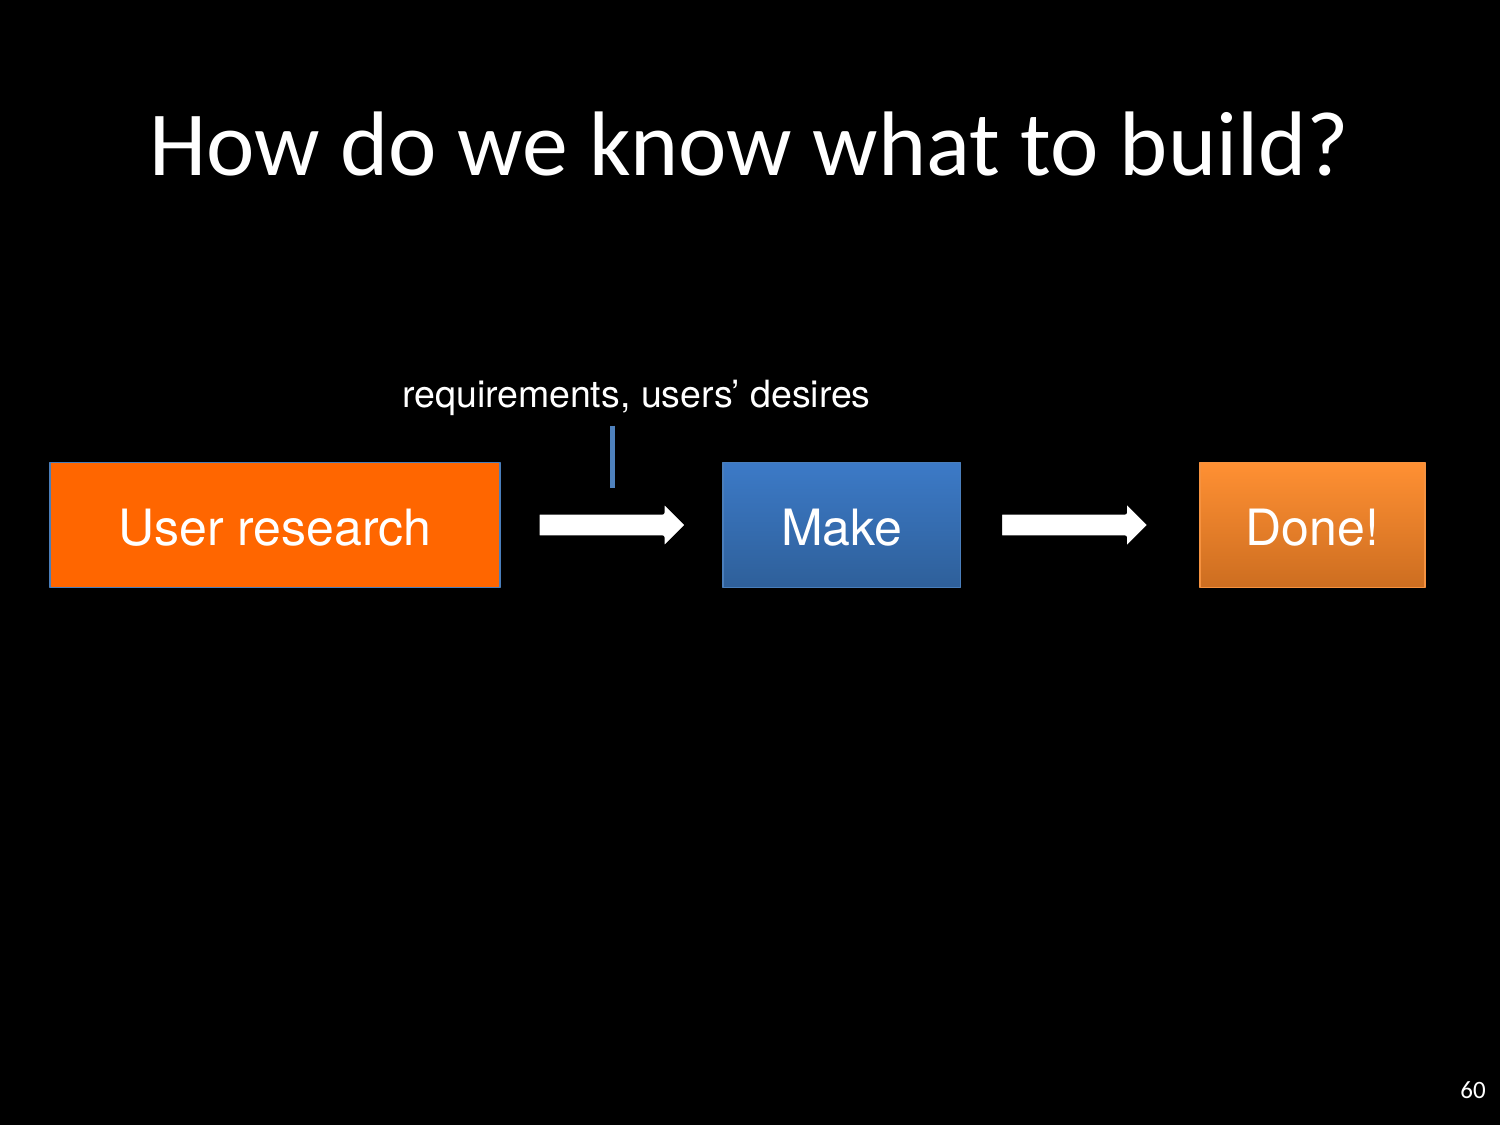

# How do we know what to build?
requirements, users’ desires
User research
Make
Done!

60